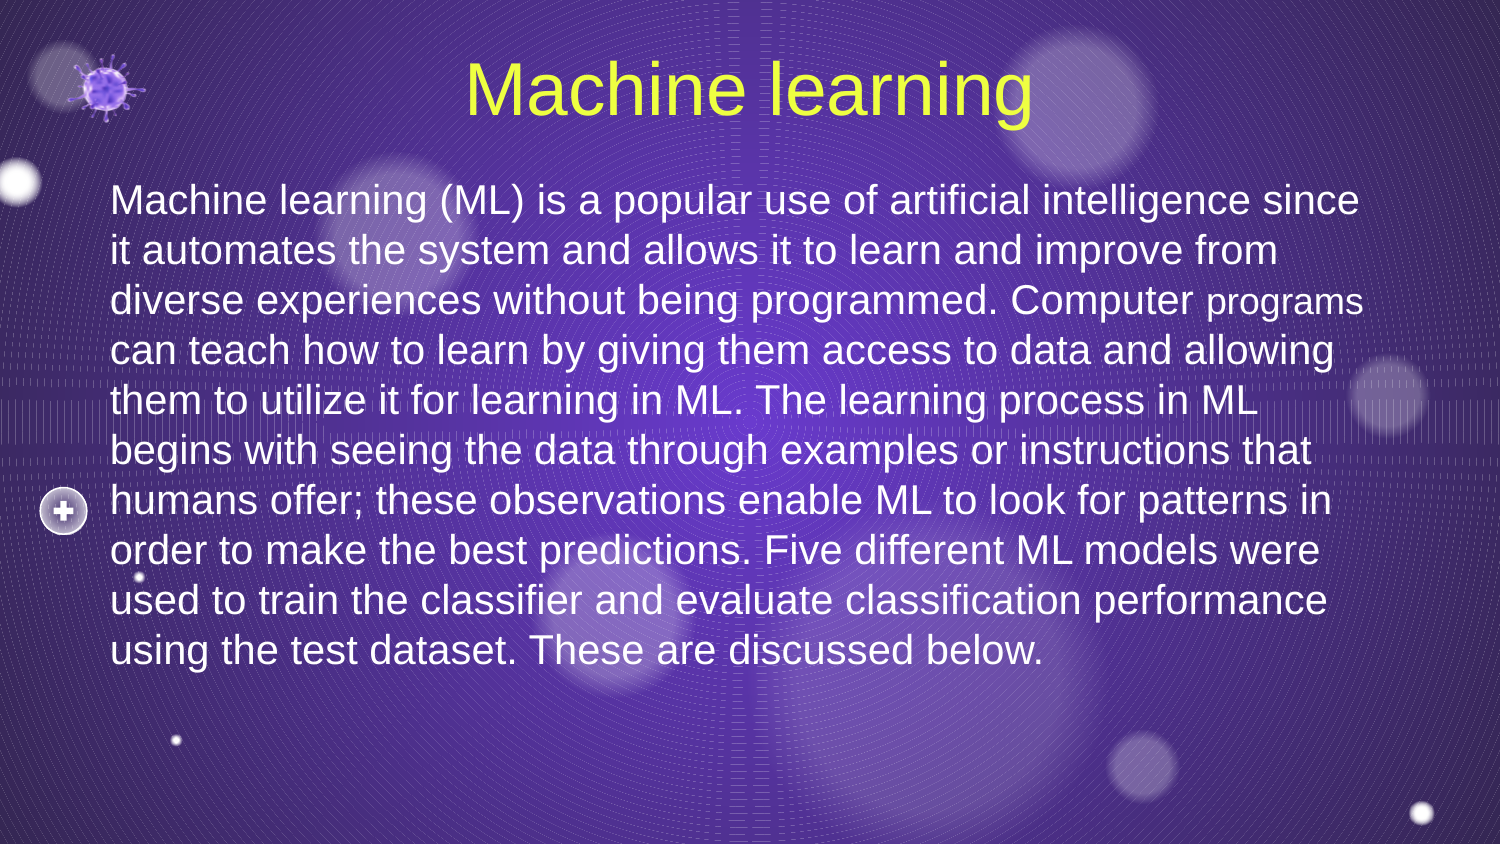

# Machine learning
Machine learning (ML) is a popular use of artificial intelligence since it automates the system and allows it to learn and improve from diverse experiences without being programmed. Computer programs can teach how to learn by giving them access to data and allowing them to utilize it for learning in ML. The learning process in ML begins with seeing the data through examples or instructions that humans offer; these observations enable ML to look for patterns in order to make the best predictions. Five different ML models were used to train the classifier and evaluate classification performance using the test dataset. These are discussed below.